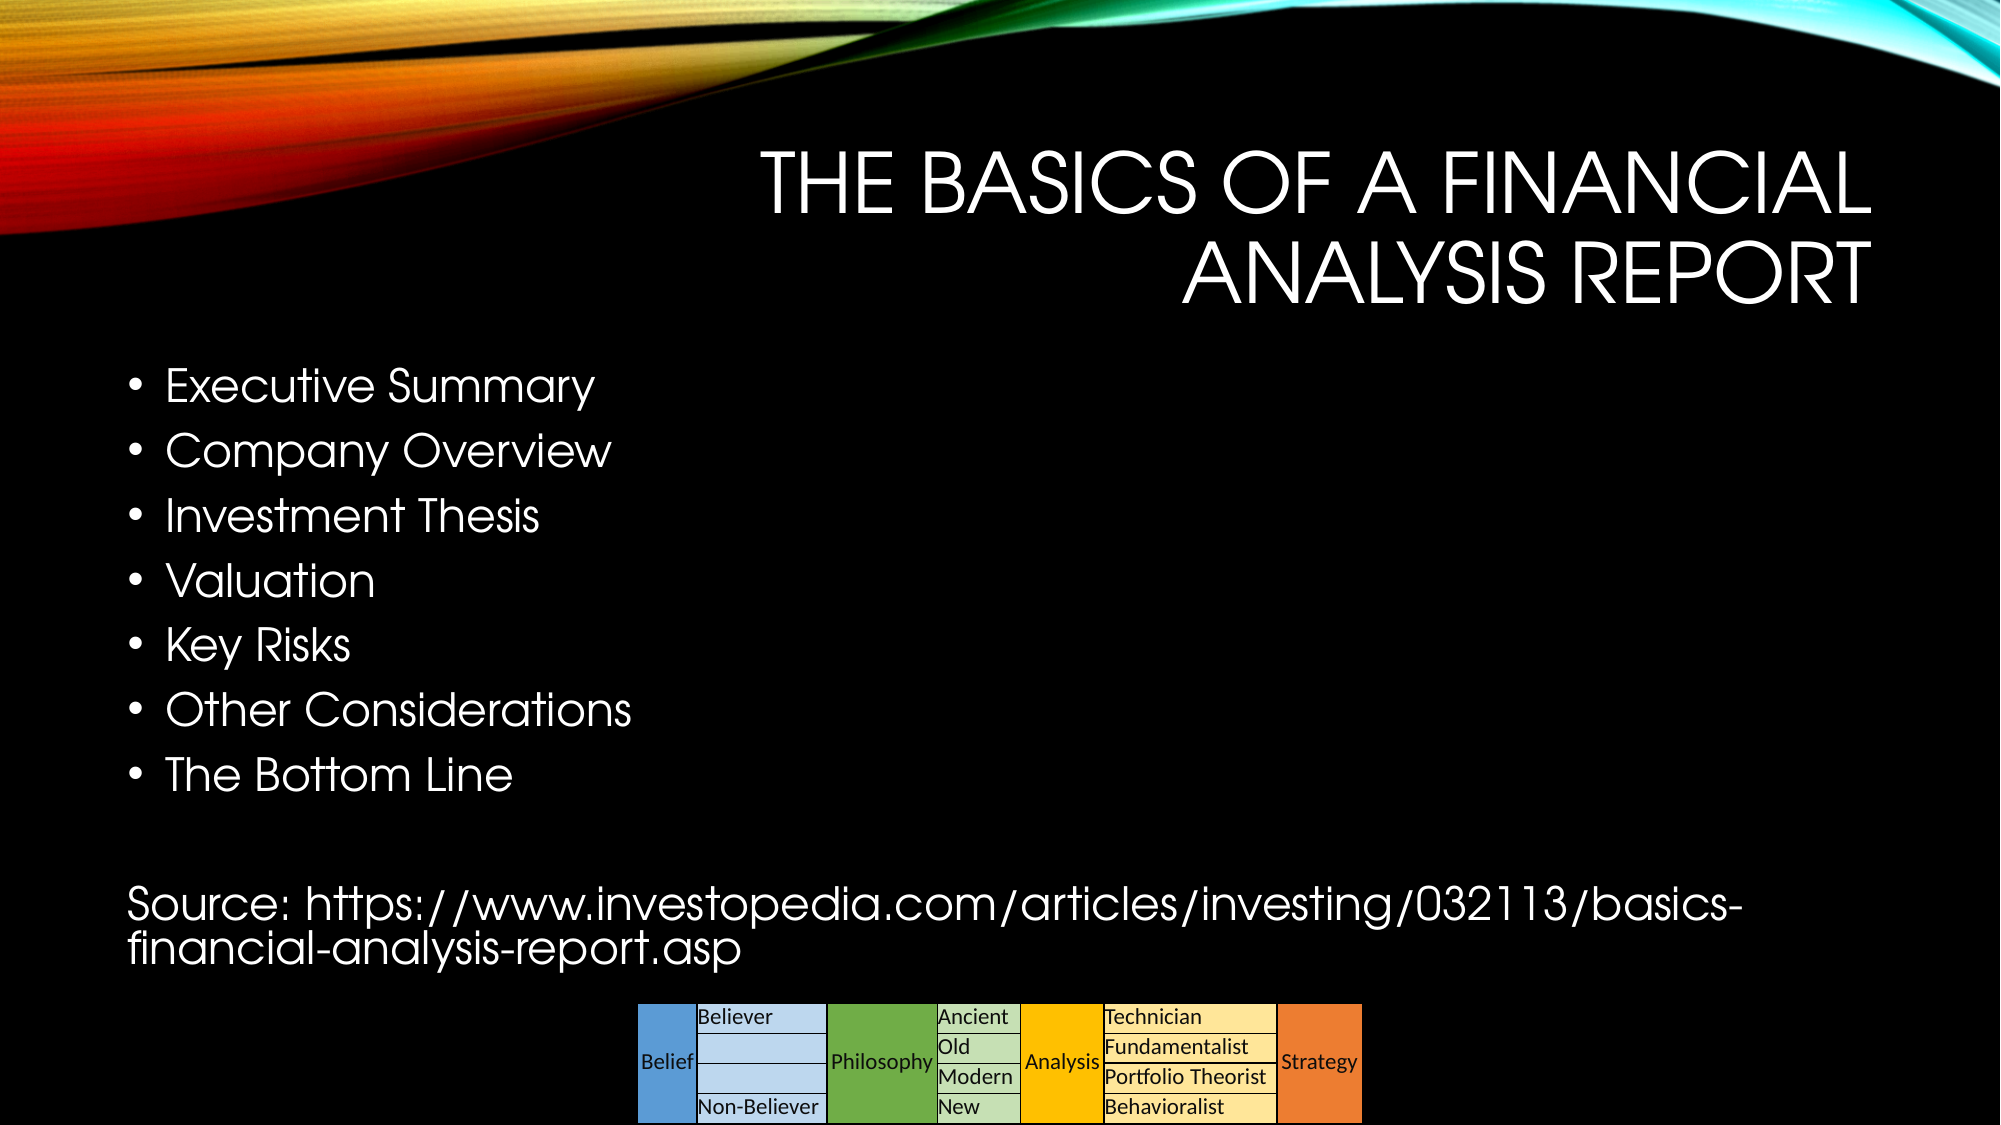

# THE BASICS OF A FINANCIAL ANALYSIS REPORT
Executive Summary
Company Overview
Investment Thesis
Valuation
Key Risks
Other Considerations
The Bottom Line

Source: https://www.investopedia.com/articles/investing/032113/basics-financial-analysis-report.asp

| Belief | Believer | Philosophy | Ancient | Analysis | Technician | Strategy |
| --- | --- | --- | --- | --- | --- | --- |
|  |  |  | Old |  | Fundamentalist |  |
|  |  |  | Modern |  | Portfolio Theorist |  |
|  | Non-Believer |  | New |  | Behavioralist |  |